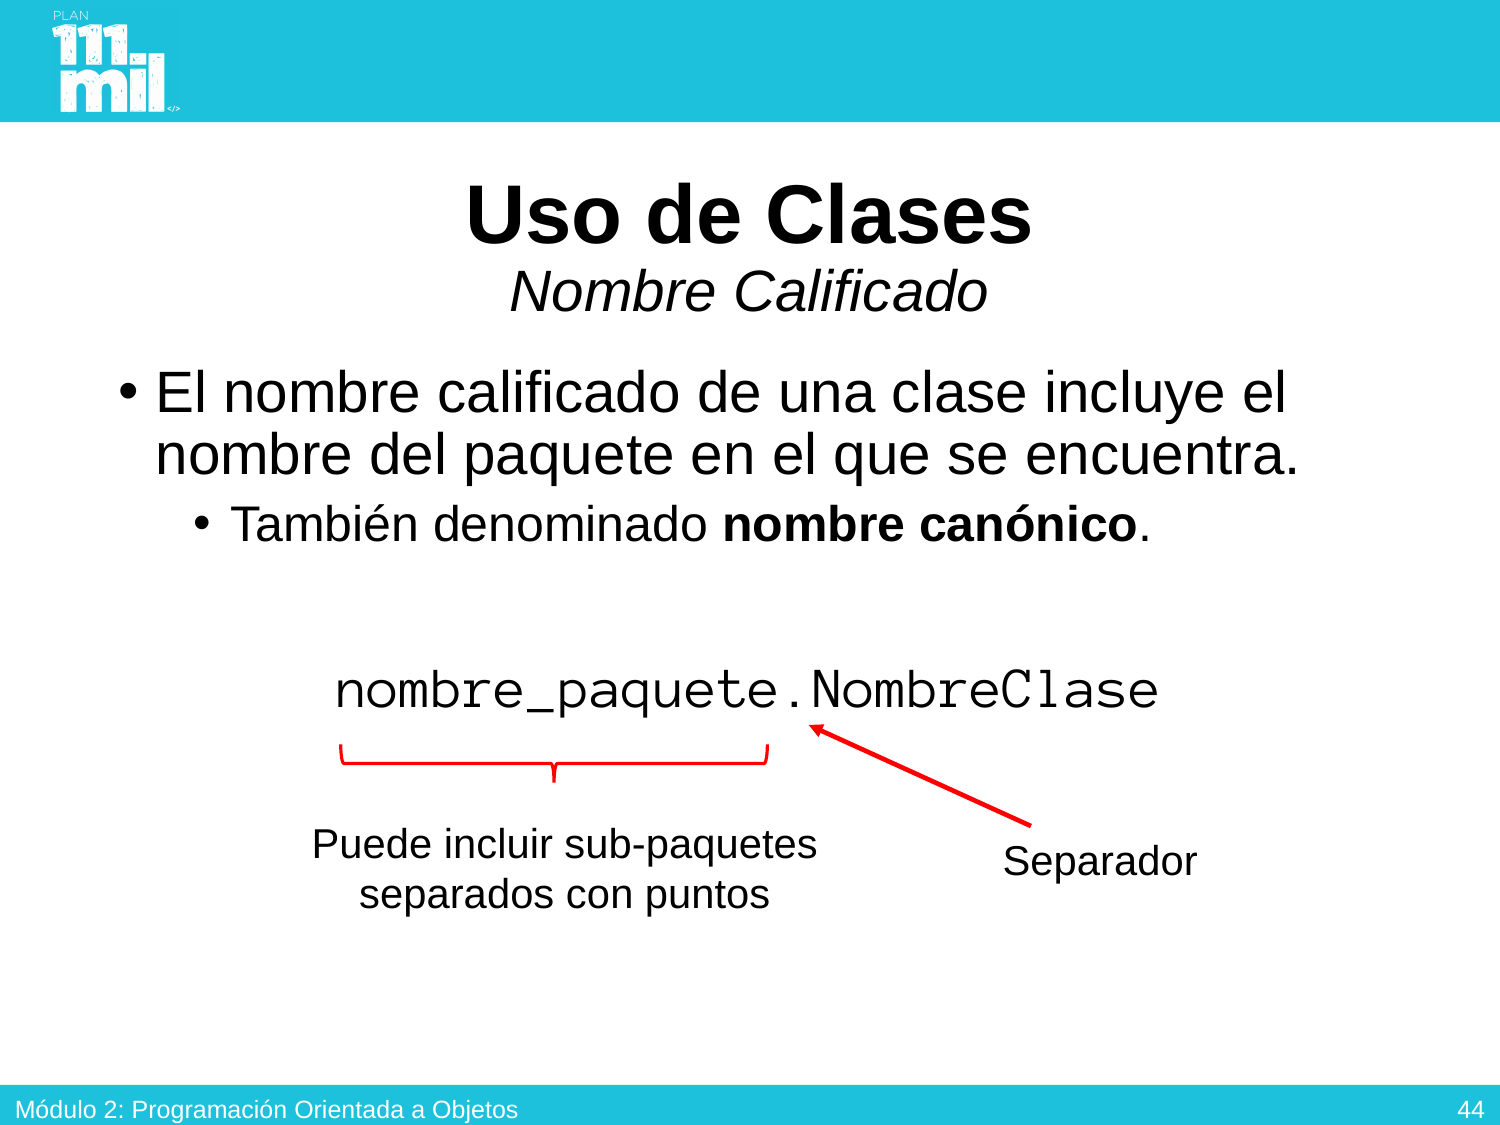

# Uso de Clases Nombre Calificado
El nombre calificado de una clase incluye el nombre del paquete en el que se encuentra.
También denominado nombre canónico.

nombre_paquete.NombreClase

Puede incluir sub-paquetes separados con puntos
Separador
44
Módulo 2: Programación Orientada a Objetos